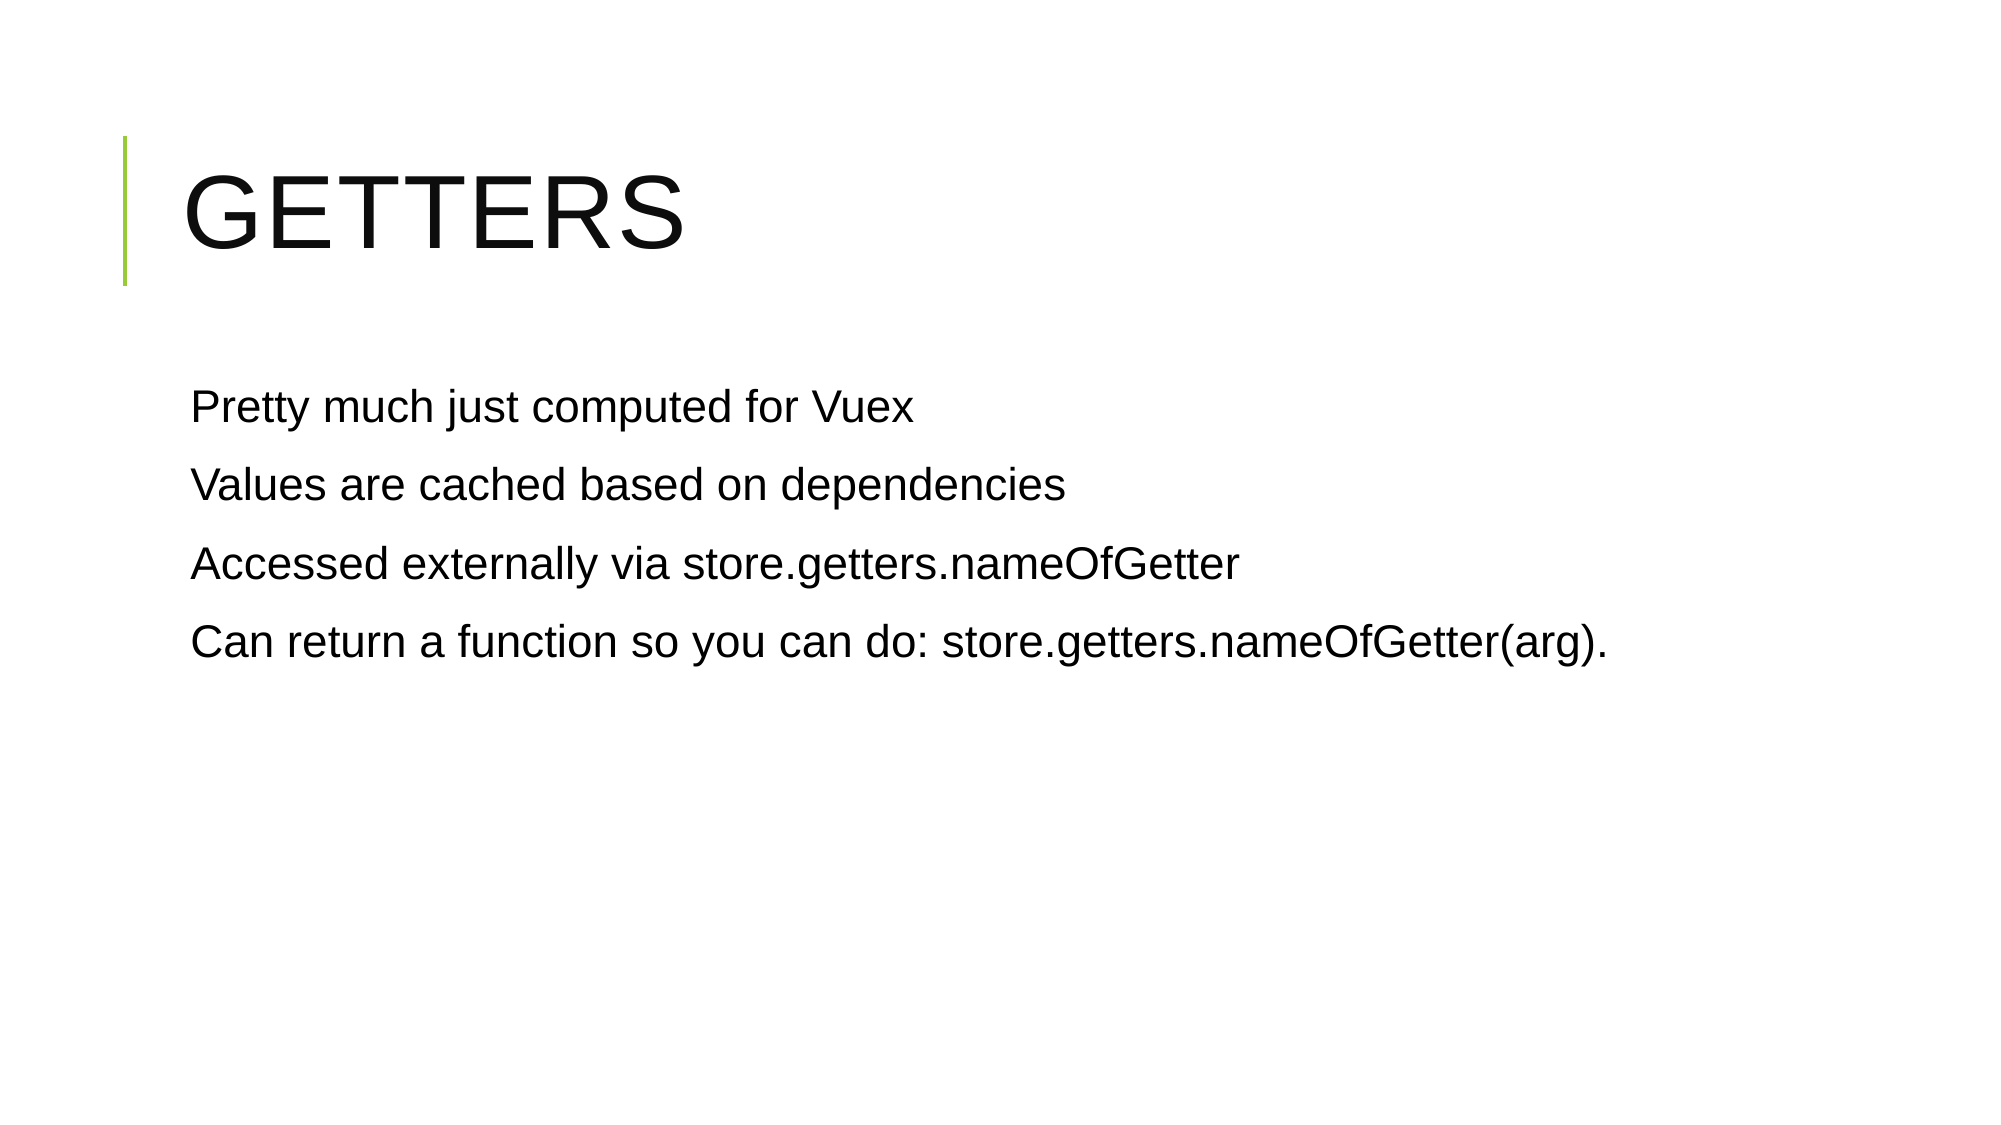

# Getters
Pretty much just computed for Vuex
Values are cached based on dependencies
Accessed externally via store.getters.nameOfGetter
Can return a function so you can do: store.getters.nameOfGetter(arg).